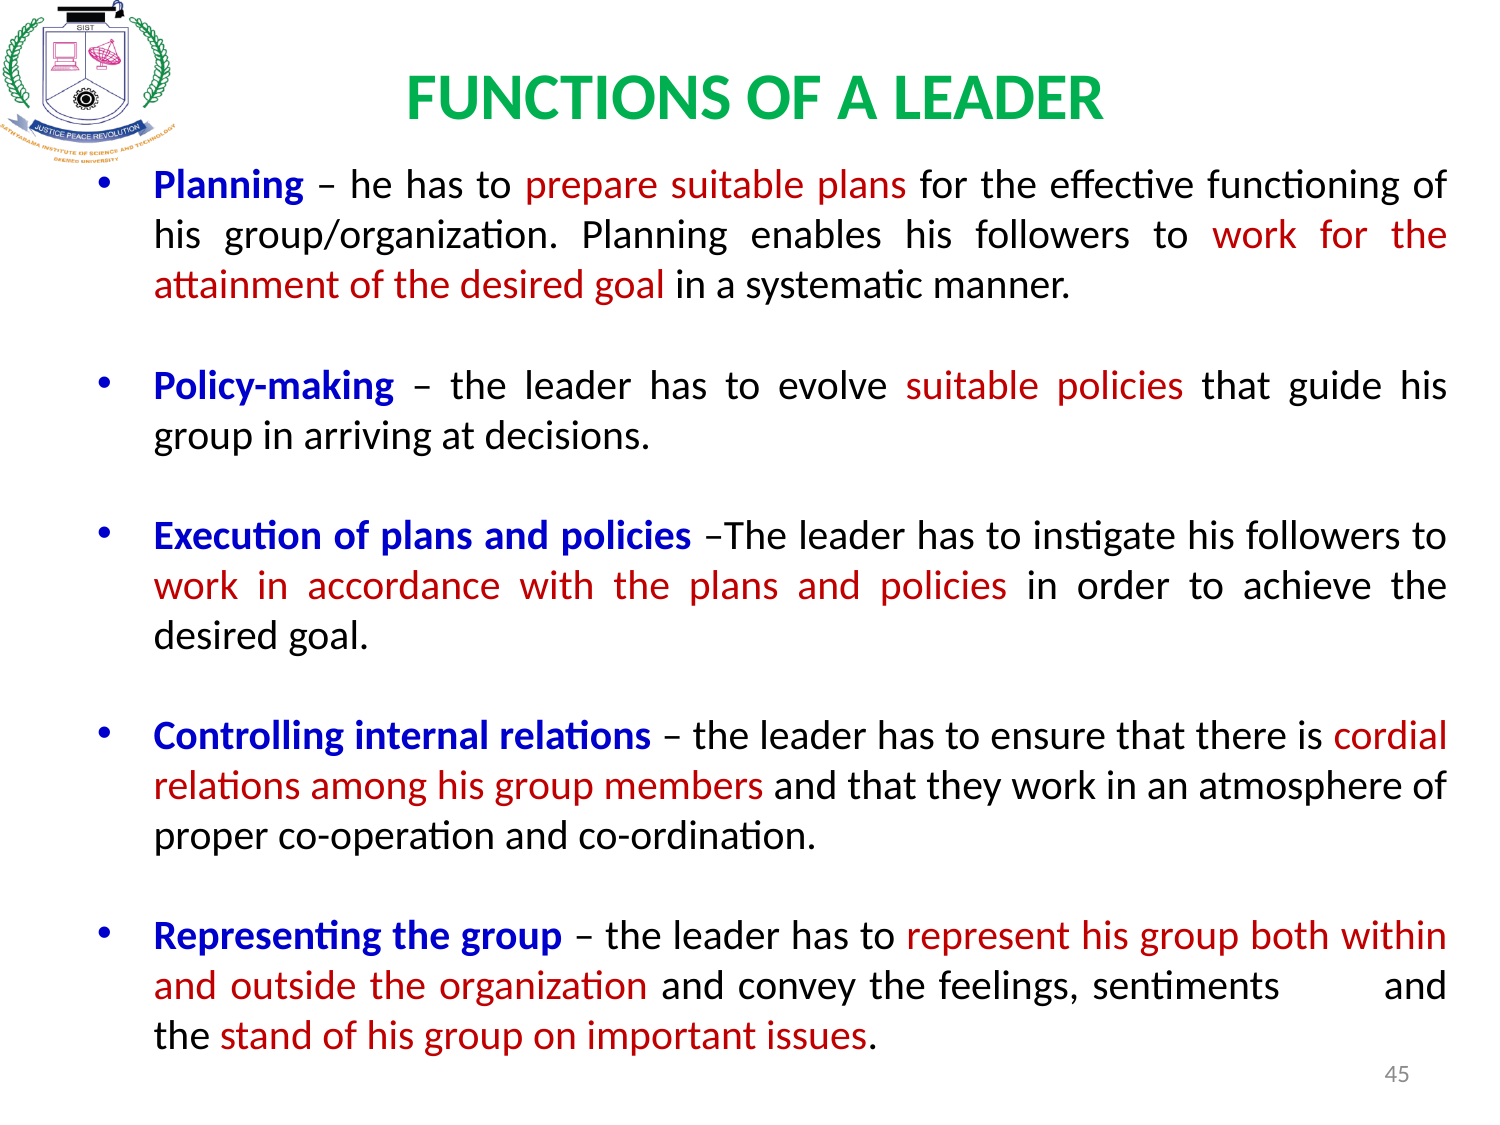

# FUNCTIONS OF A LEADER
Planning – he has to prepare suitable plans for the effective functioning of his group/organization. Planning enables his followers to work for the attainment of the desired goal in a systematic manner.

Policy-making – the leader has to evolve suitable policies that guide his group in arriving at decisions.

Execution of plans and policies –The leader has to instigate his followers to work in accordance with the plans and policies in order to achieve the desired goal.

Controlling internal relations – the leader has to ensure that there is cordial relations among his group members and that they work in an atmosphere of proper co-operation and co-ordination.

Representing the group – the leader has to represent his group both within and outside the organization and convey the feelings, sentiments 	and the stand of his group on important issues.
45